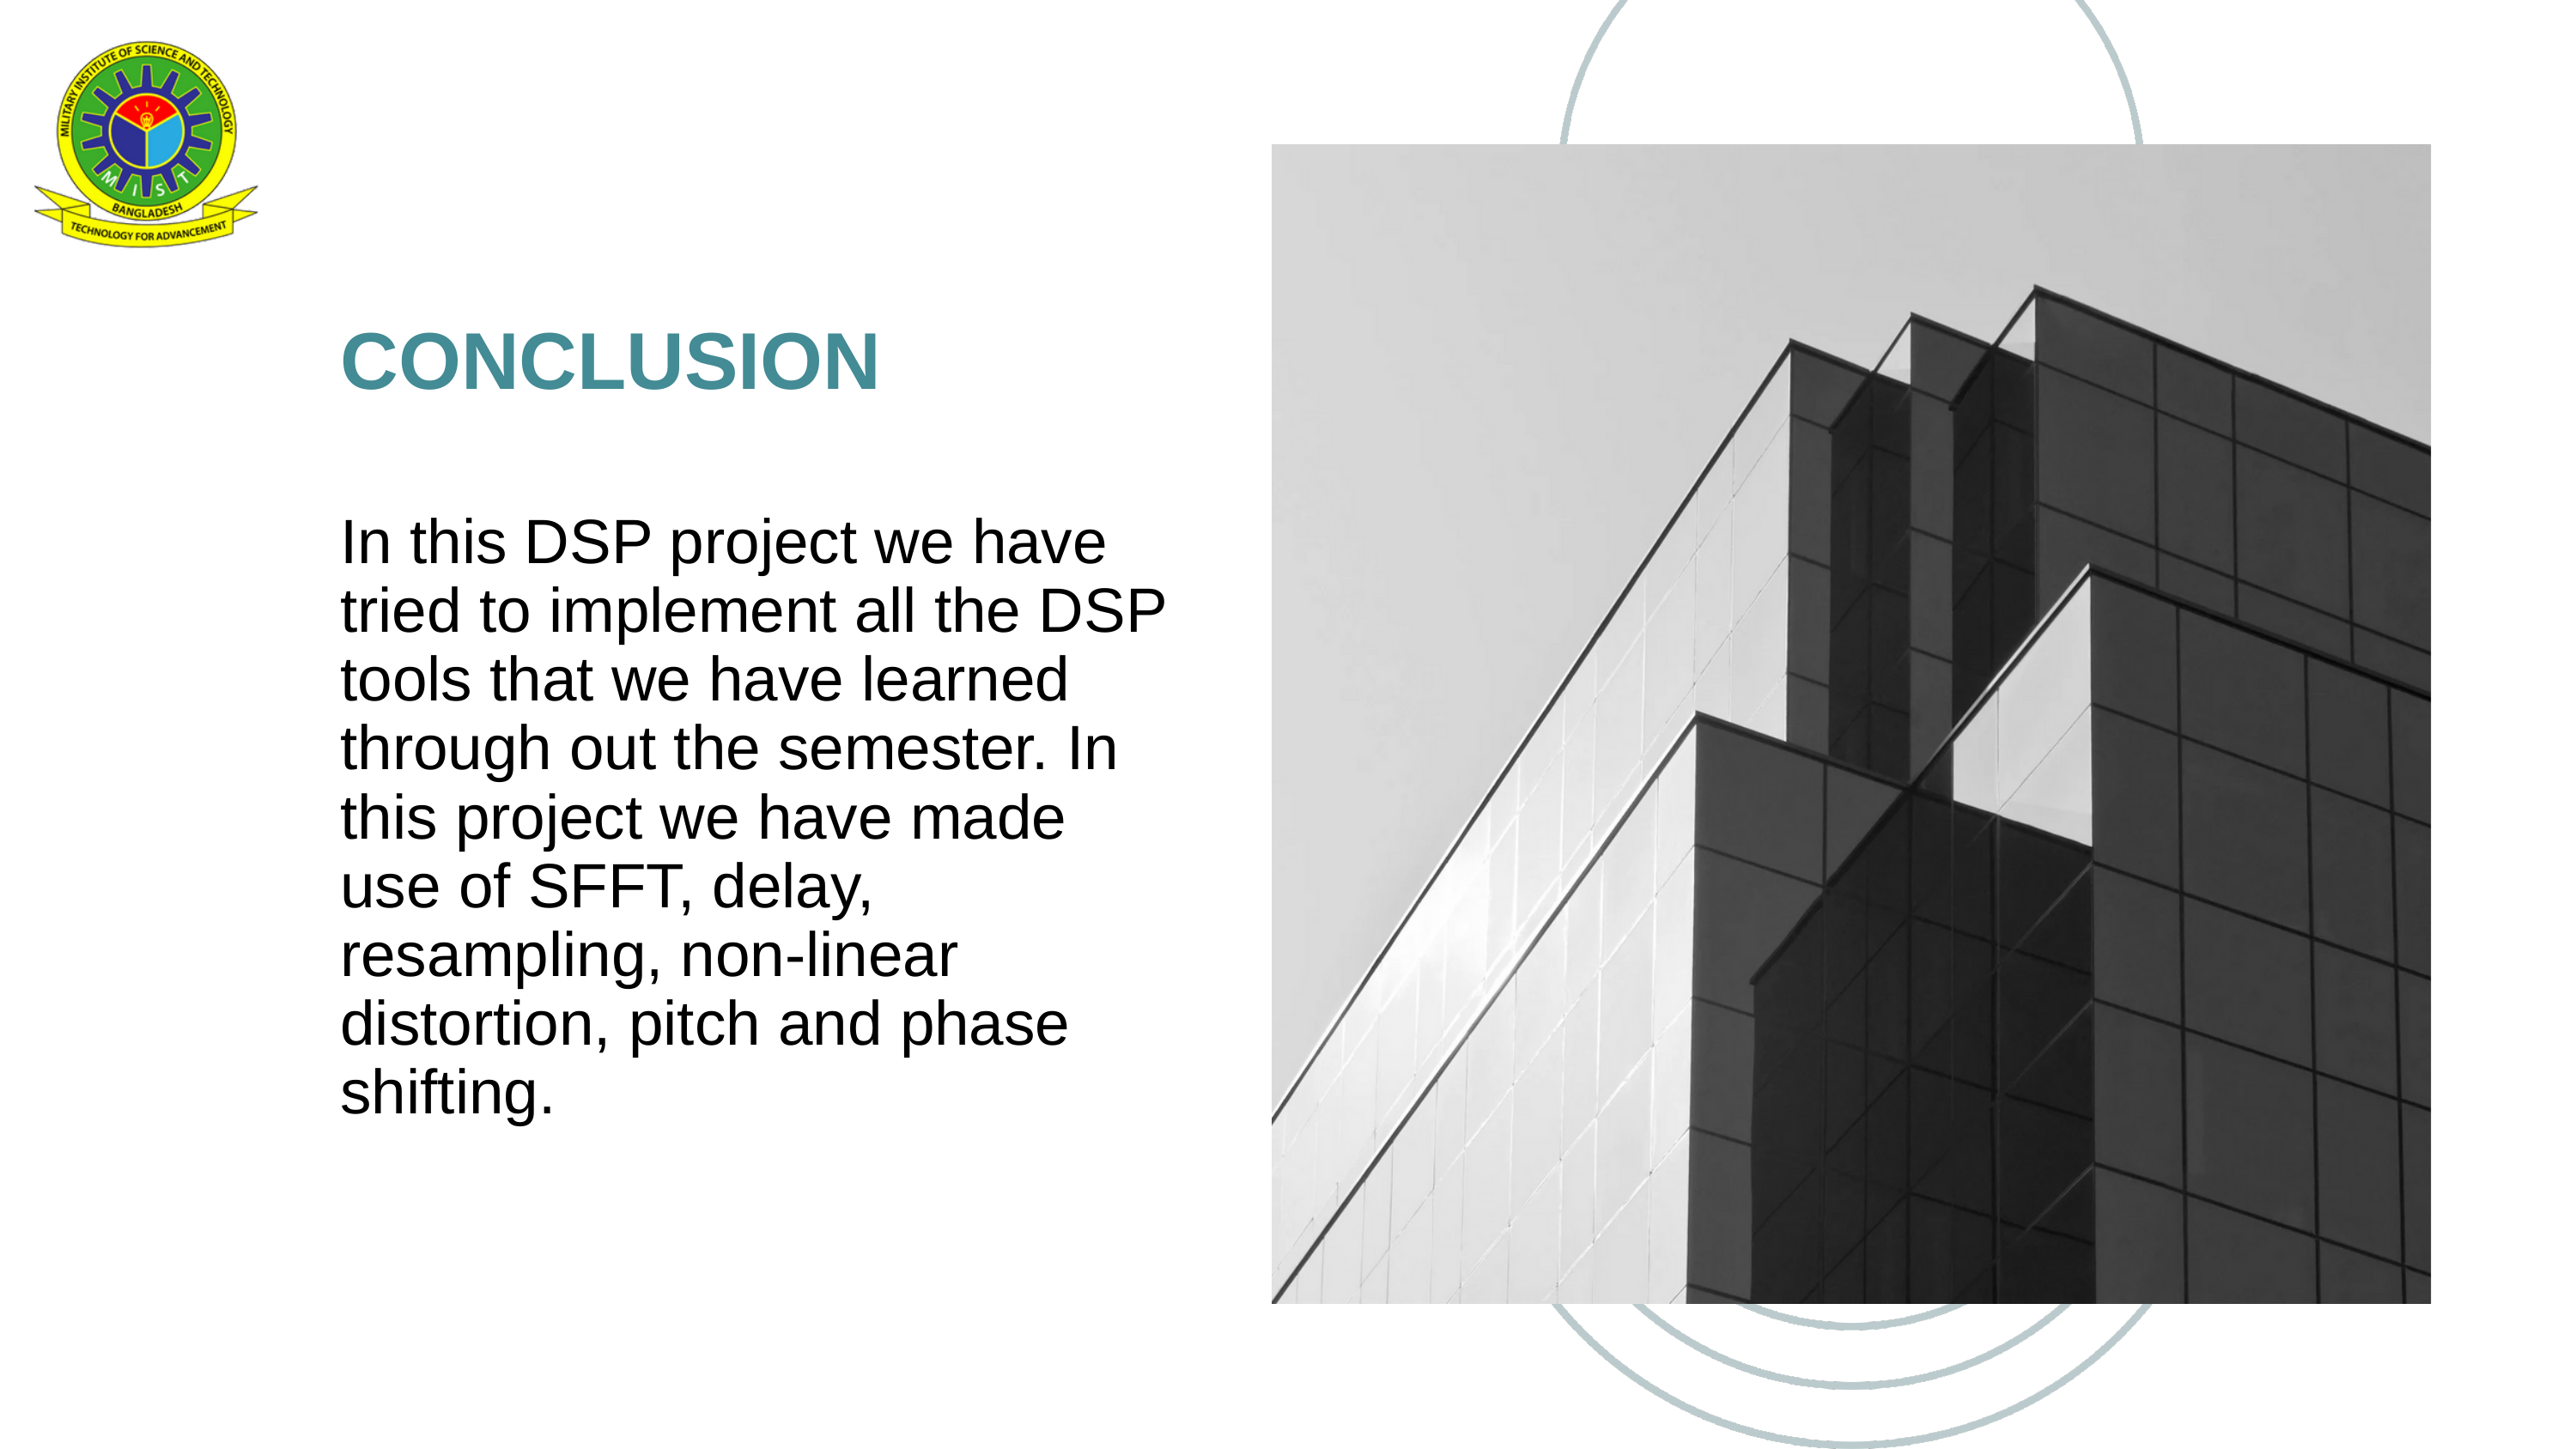

CONCLUSION
In this DSP project we have tried to implement all the DSP tools that we have learned through out the semester. In this project we have made use of SFFT, delay, resampling, non-linear distortion, pitch and phase shifting.